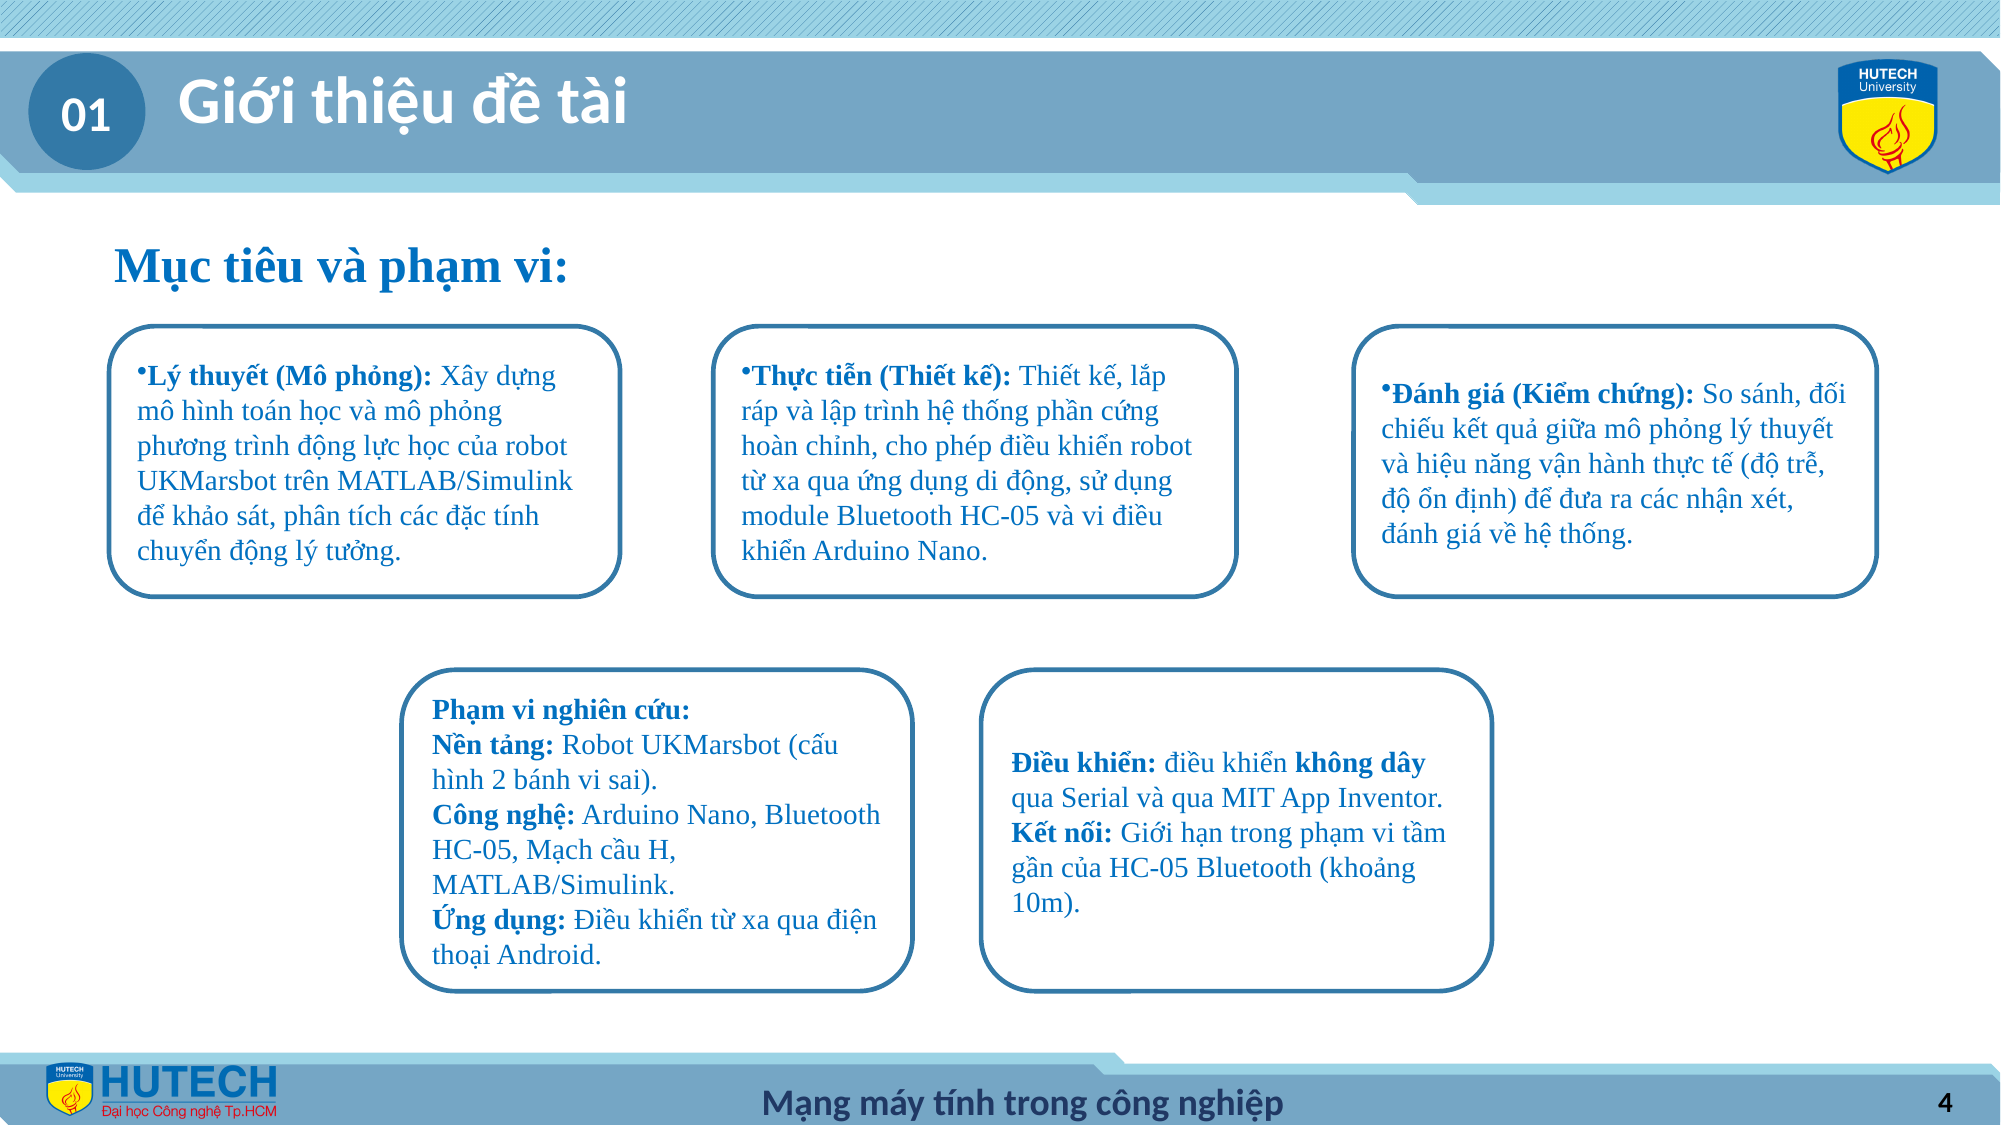

Giới thiệu đề tài
01
Mục tiêu và phạm vi:
Lý thuyết (Mô phỏng): Xây dựng mô hình toán học và mô phỏng phương trình động lực học của robot UKMarsbot trên MATLAB/Simulink để khảo sát, phân tích các đặc tính chuyển động lý tưởng.
Thực tiễn (Thiết kế): Thiết kế, lắp ráp và lập trình hệ thống phần cứng hoàn chỉnh, cho phép điều khiển robot từ xa qua ứng dụng di động, sử dụng module Bluetooth HC-05 và vi điều khiển Arduino Nano.
Đánh giá (Kiểm chứng): So sánh, đối chiếu kết quả giữa mô phỏng lý thuyết và hiệu năng vận hành thực tế (độ trễ, độ ổn định) để đưa ra các nhận xét, đánh giá về hệ thống.

Phạm vi nghiên cứu:
Nền tảng: Robot UKMarsbot (cấu hình 2 bánh vi sai).
Công nghệ: Arduino Nano, Bluetooth HC-05, Mạch cầu H, MATLAB/Simulink.
Ứng dụng: Điều khiển từ xa qua điện thoại Android.
Điều khiển: điều khiển không dây qua Serial và qua MIT App Inventor.
Kết nối: Giới hạn trong phạm vi tầm gần của HC-05 Bluetooth (khoảng 10m).
4